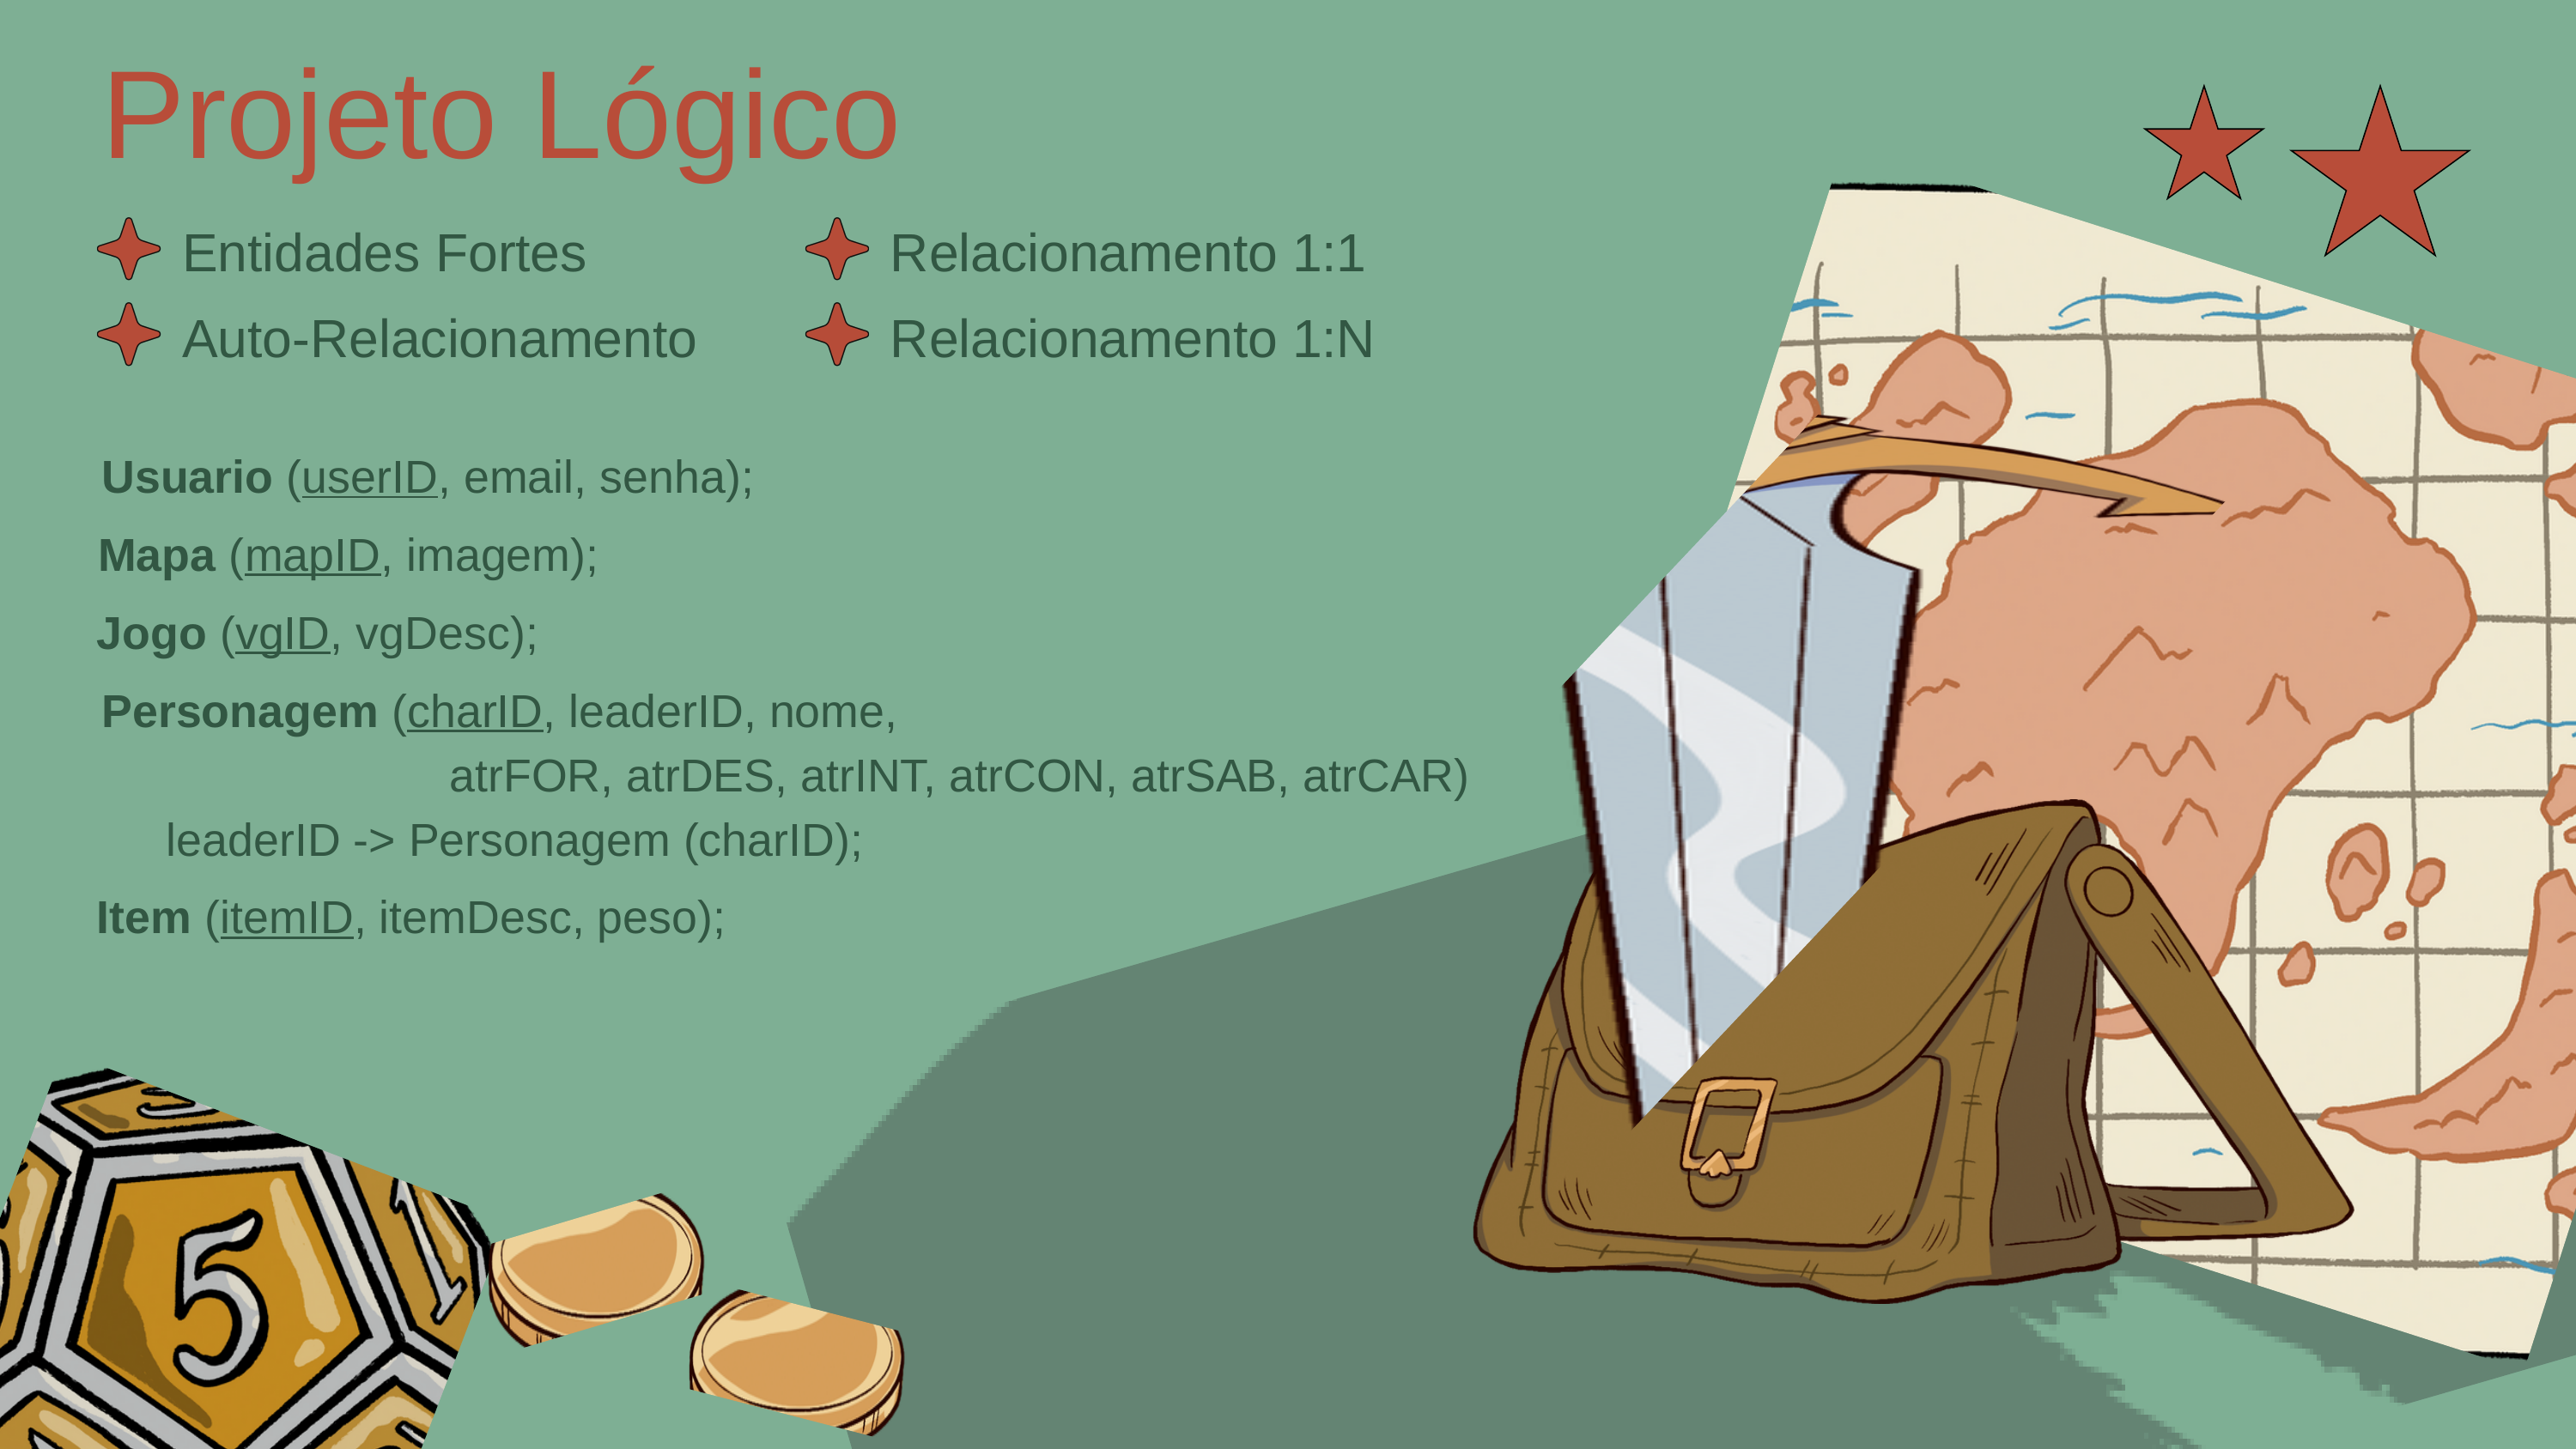

Projeto Lógico

Entidades Fortes

Relacionamento 1:1

Auto-Relacionamento

Relacionamento 1:N

Usuario (userID, email, senha);
Mapa (mapID, imagem);
Jogo (vgID, vgDesc);
Personagem (charID, leaderID, nome,
                           atrFOR, atrDES, atrINT, atrCON, atrSAB, atrCAR)
     leaderID -> Personagem (charID);

Item (itemID, itemDesc, peso);